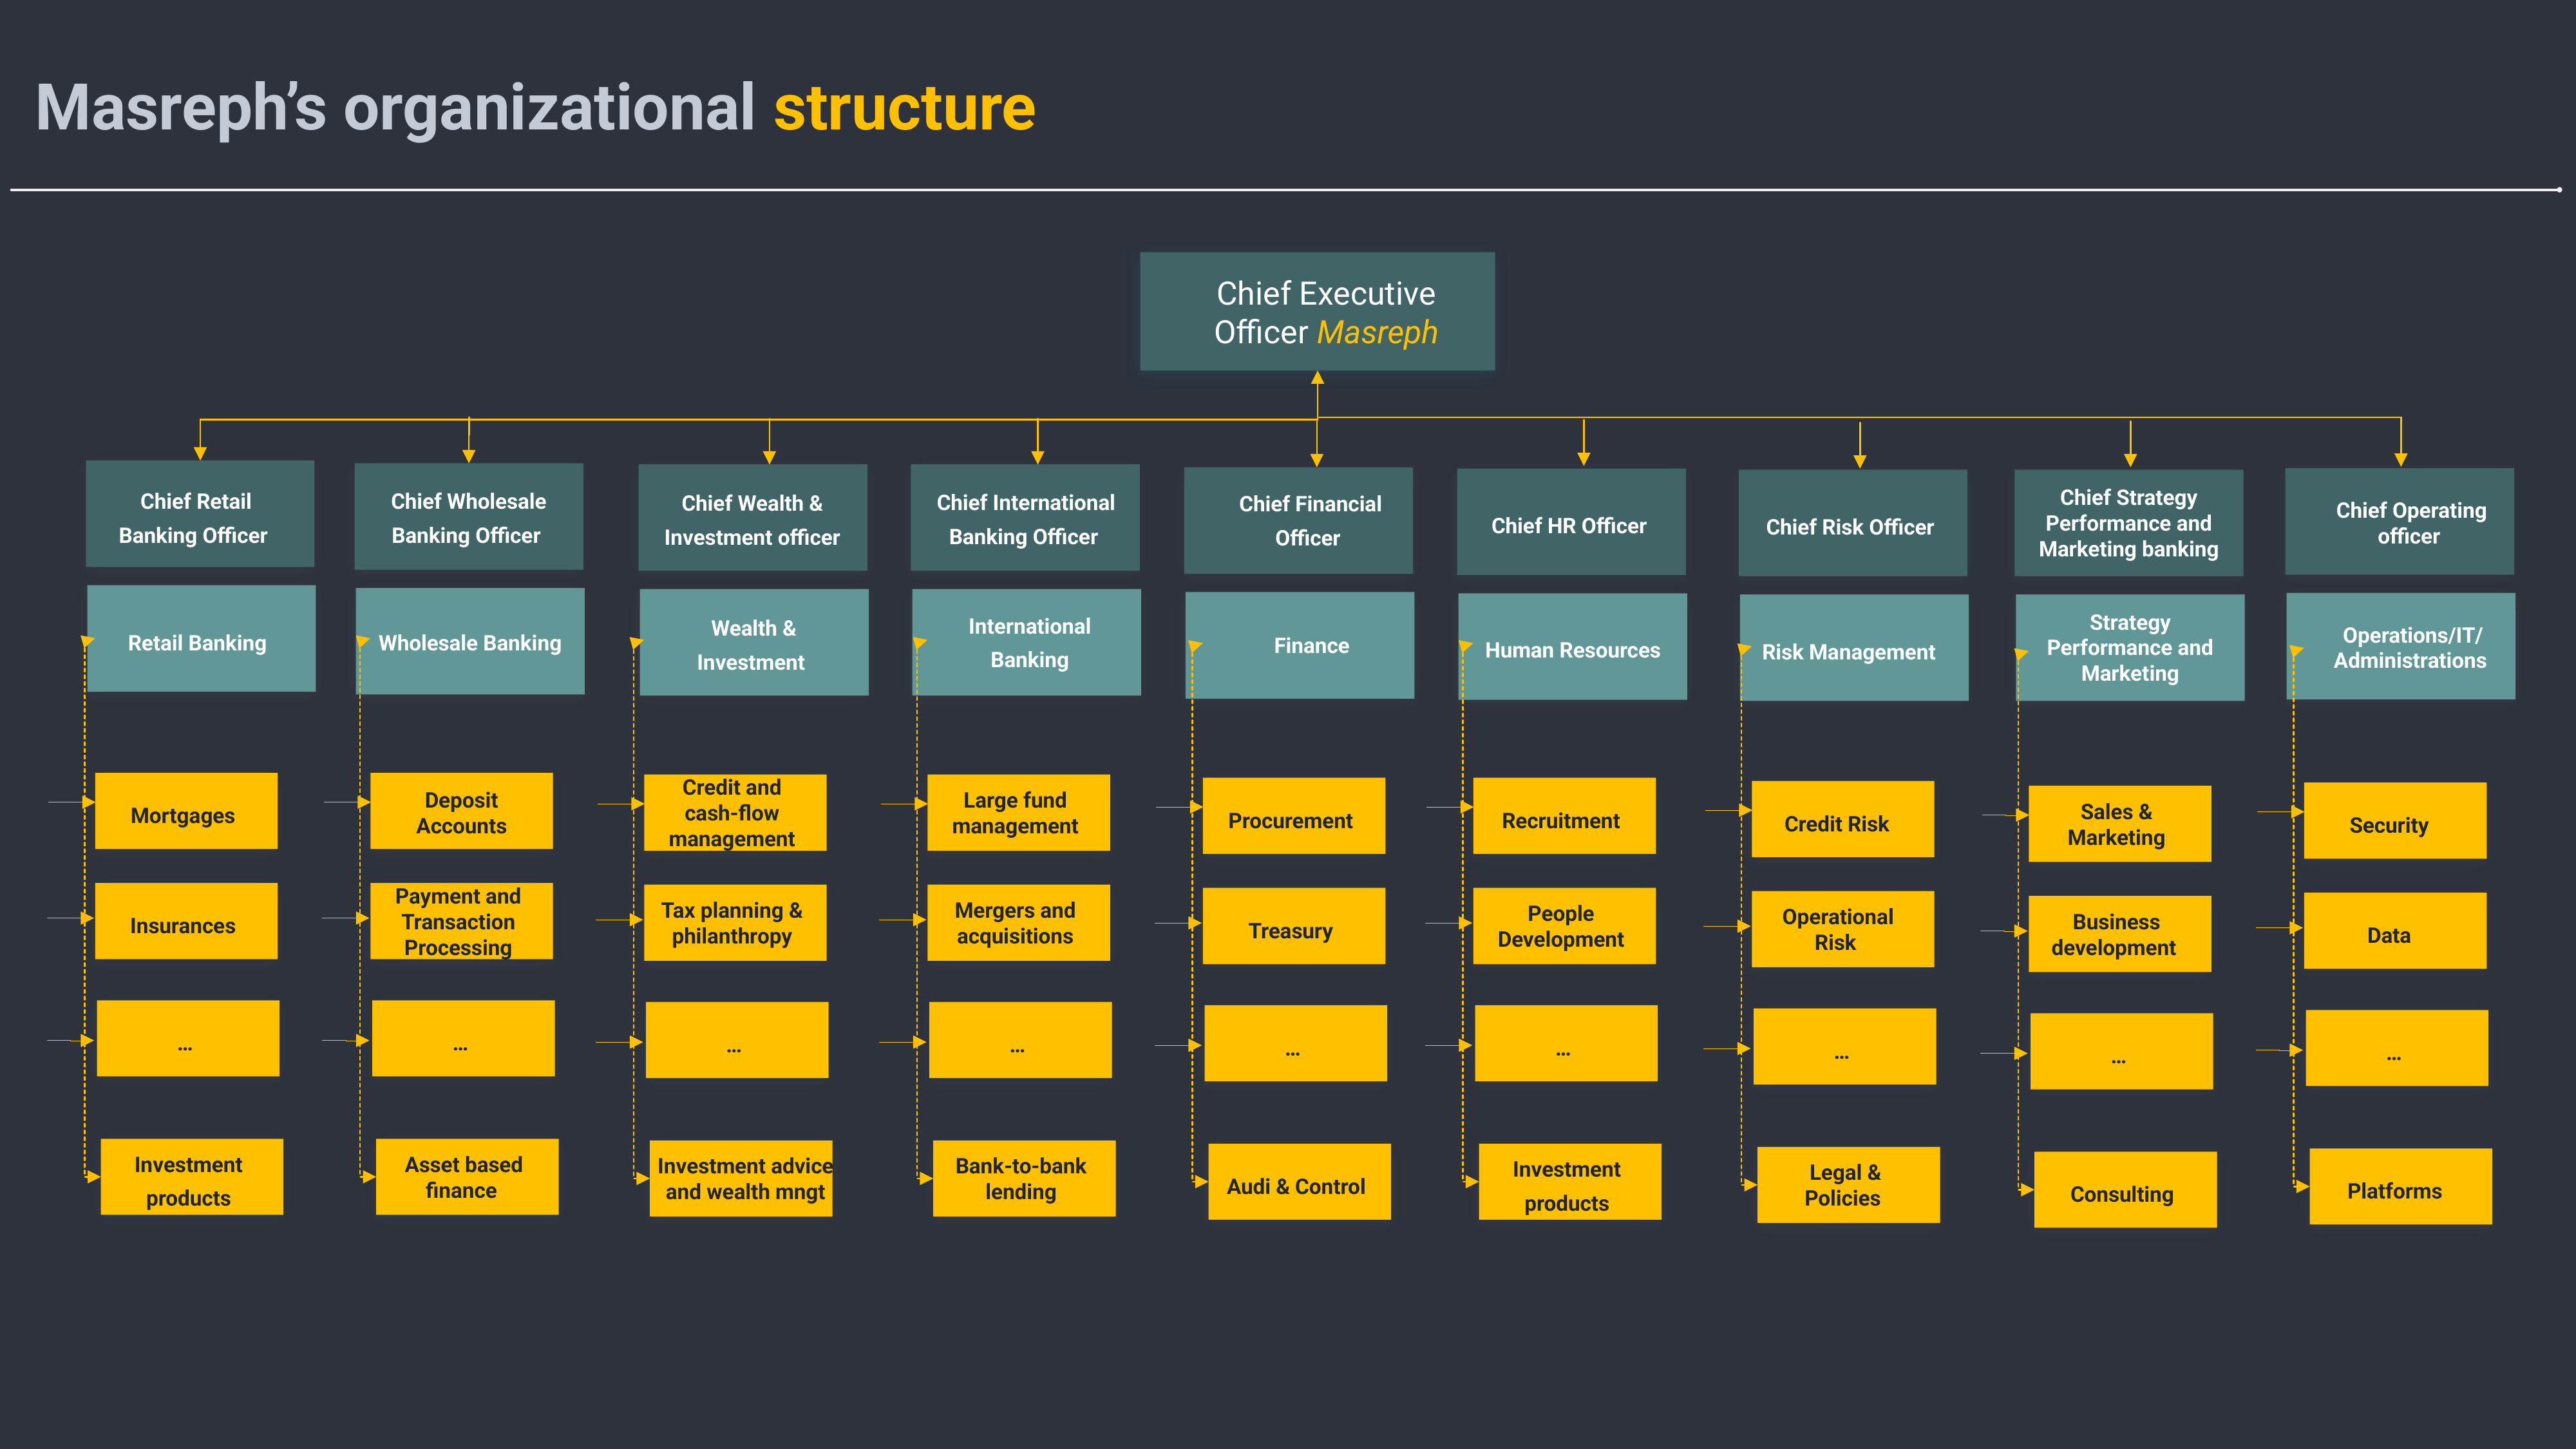

Masreph’s organizational structure

Chief Executive Officer Masreph

Chief Retail Banking Officer

Chief Wholesale Banking Officer
Chief International Banking Officer
Chief Wealth & Investment officer
Chief Financial Officer
Chief HR Officer
Chief Risk Officer
Chief Strategy Performance and Marketing banking
Chief Operating officer

Retail Banking

Wholesale Banking
International Banking
Wealth & Investment
Finance
Human Resources
Risk Management
Strategy Performance and Marketing
Operations/IT/ Administrations

Mortgages

Deposit Accounts

Credit and cash-flow management

Large fund management

Procurement

Recruitment

Credit Risk

Security

Sales & Marketing

Insurances

Payment and Transaction Processing

Tax planning & philanthropy

Mergers and acquisitions

Treasury

People Development

Operational Risk

Data

Business development

…

…

…

…

…

…

…

…

…

Investment products

Asset based finance

Investment advice and wealth mngt

Bank-to-bank lending

Audi & Control

Investment products

Legal & Policies

Platforms

Consulting